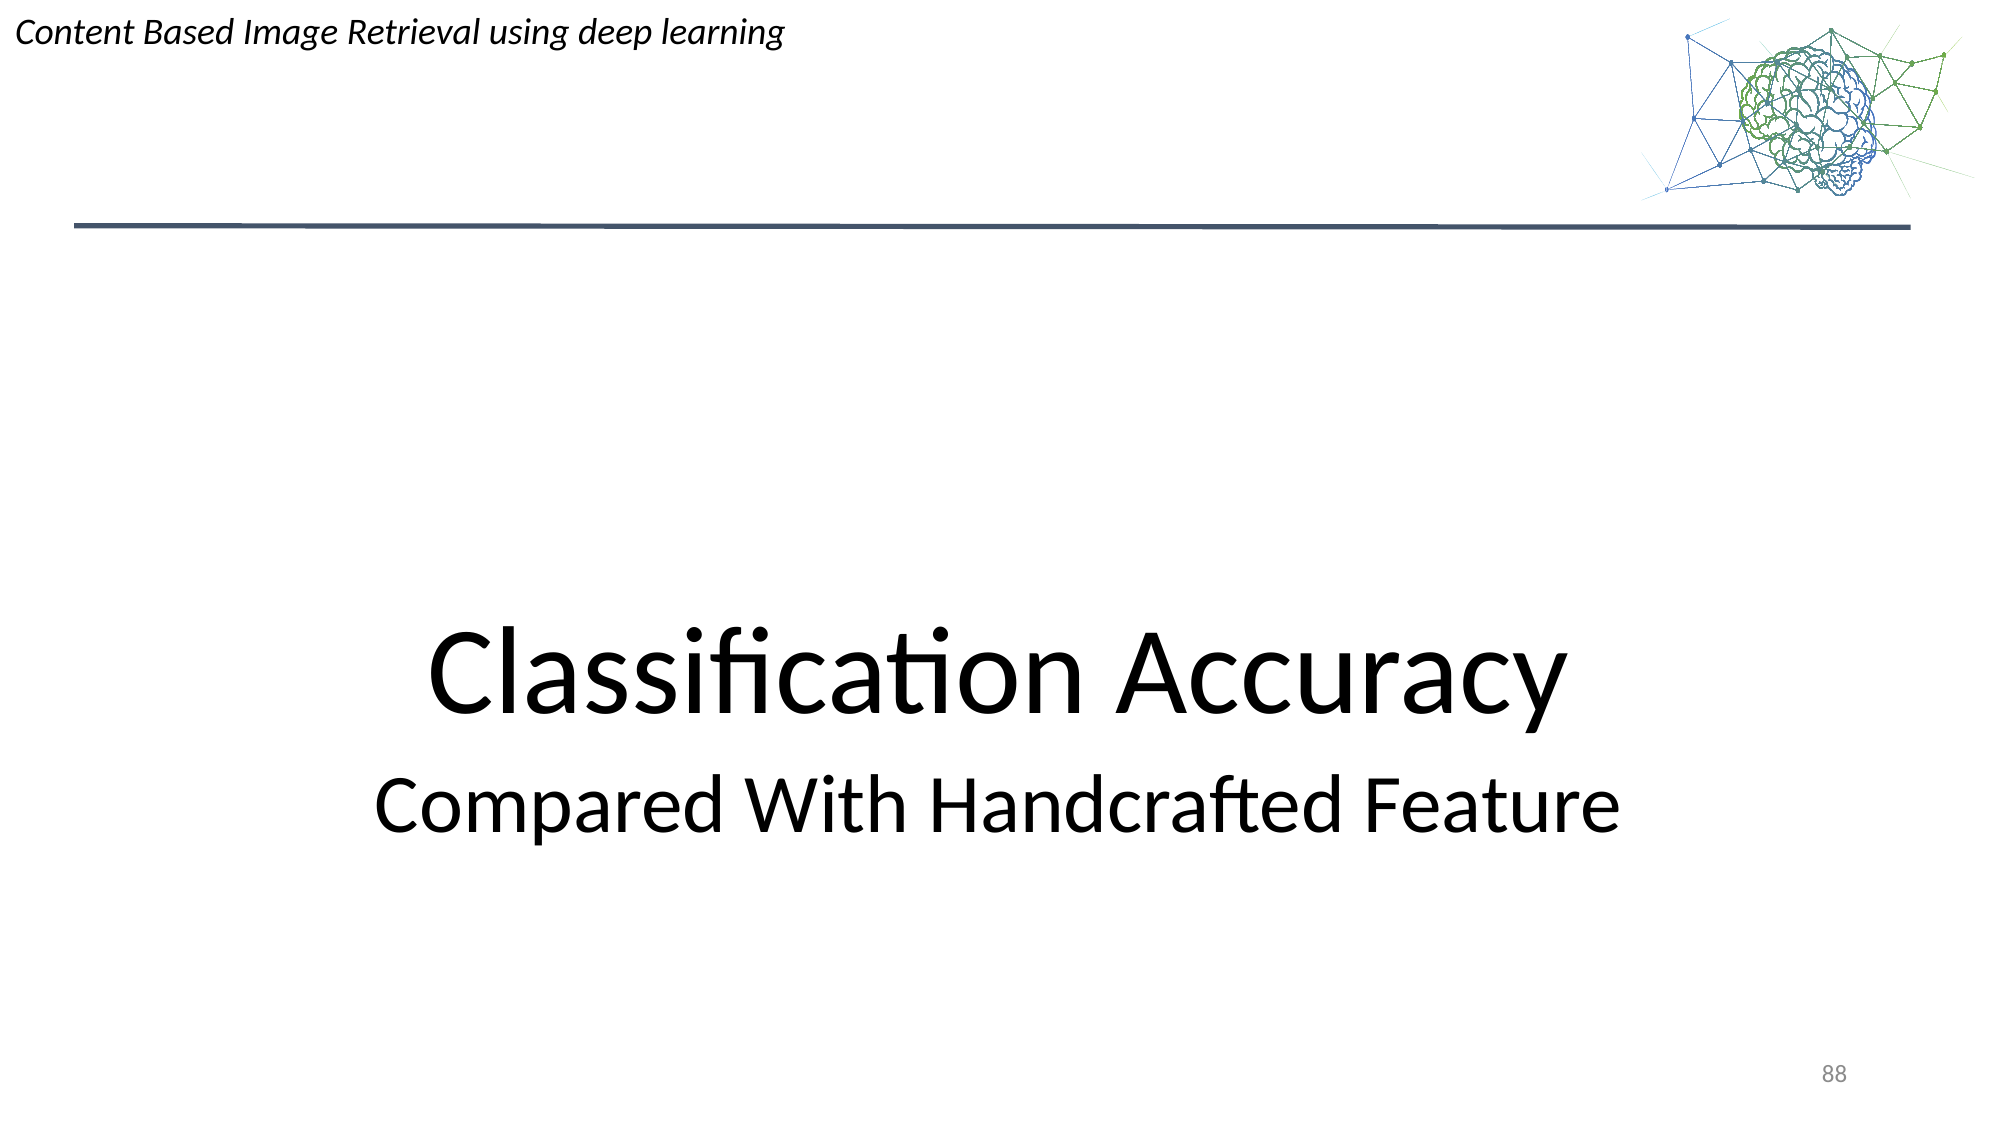

# Classification Accuracy
Compared With Handcrafted Feature
88